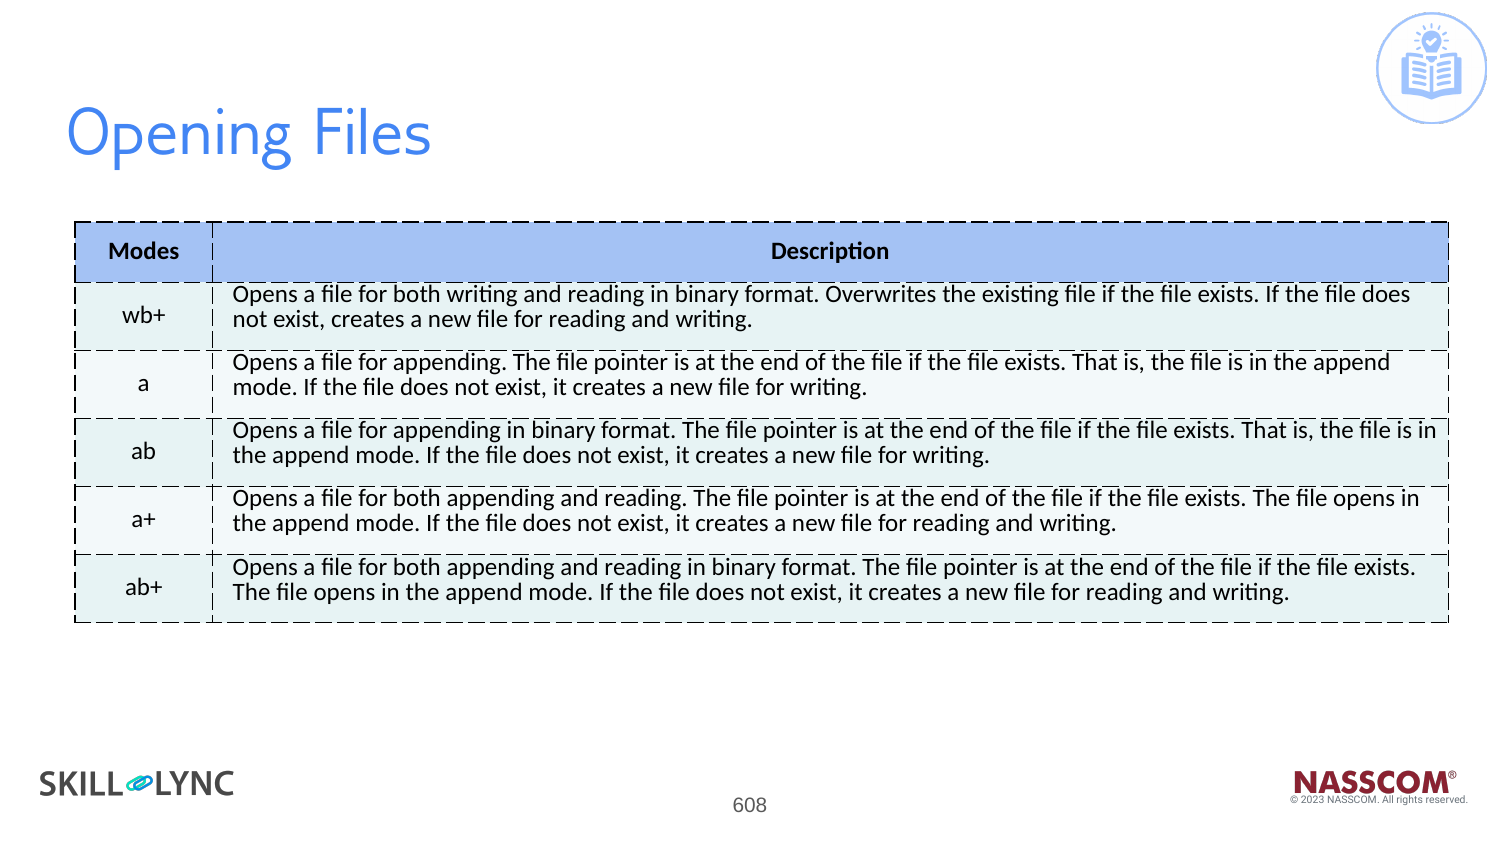

# Opening Files
| Modes | Description |
| --- | --- |
| wb+ | Opens a file for both writing and reading in binary format. Overwrites the existing file if the file exists. If the file does not exist, creates a new file for reading and writing. |
| a | Opens a file for appending. The file pointer is at the end of the file if the file exists. That is, the file is in the append mode. If the file does not exist, it creates a new file for writing. |
| ab | Opens a file for appending in binary format. The file pointer is at the end of the file if the file exists. That is, the file is in the append mode. If the file does not exist, it creates a new file for writing. |
| a+ | Opens a file for both appending and reading. The file pointer is at the end of the file if the file exists. The file opens in the append mode. If the file does not exist, it creates a new file for reading and writing. |
| ab+ | Opens a file for both appending and reading in binary format. The file pointer is at the end of the file if the file exists. The file opens in the append mode. If the file does not exist, it creates a new file for reading and writing. |
608